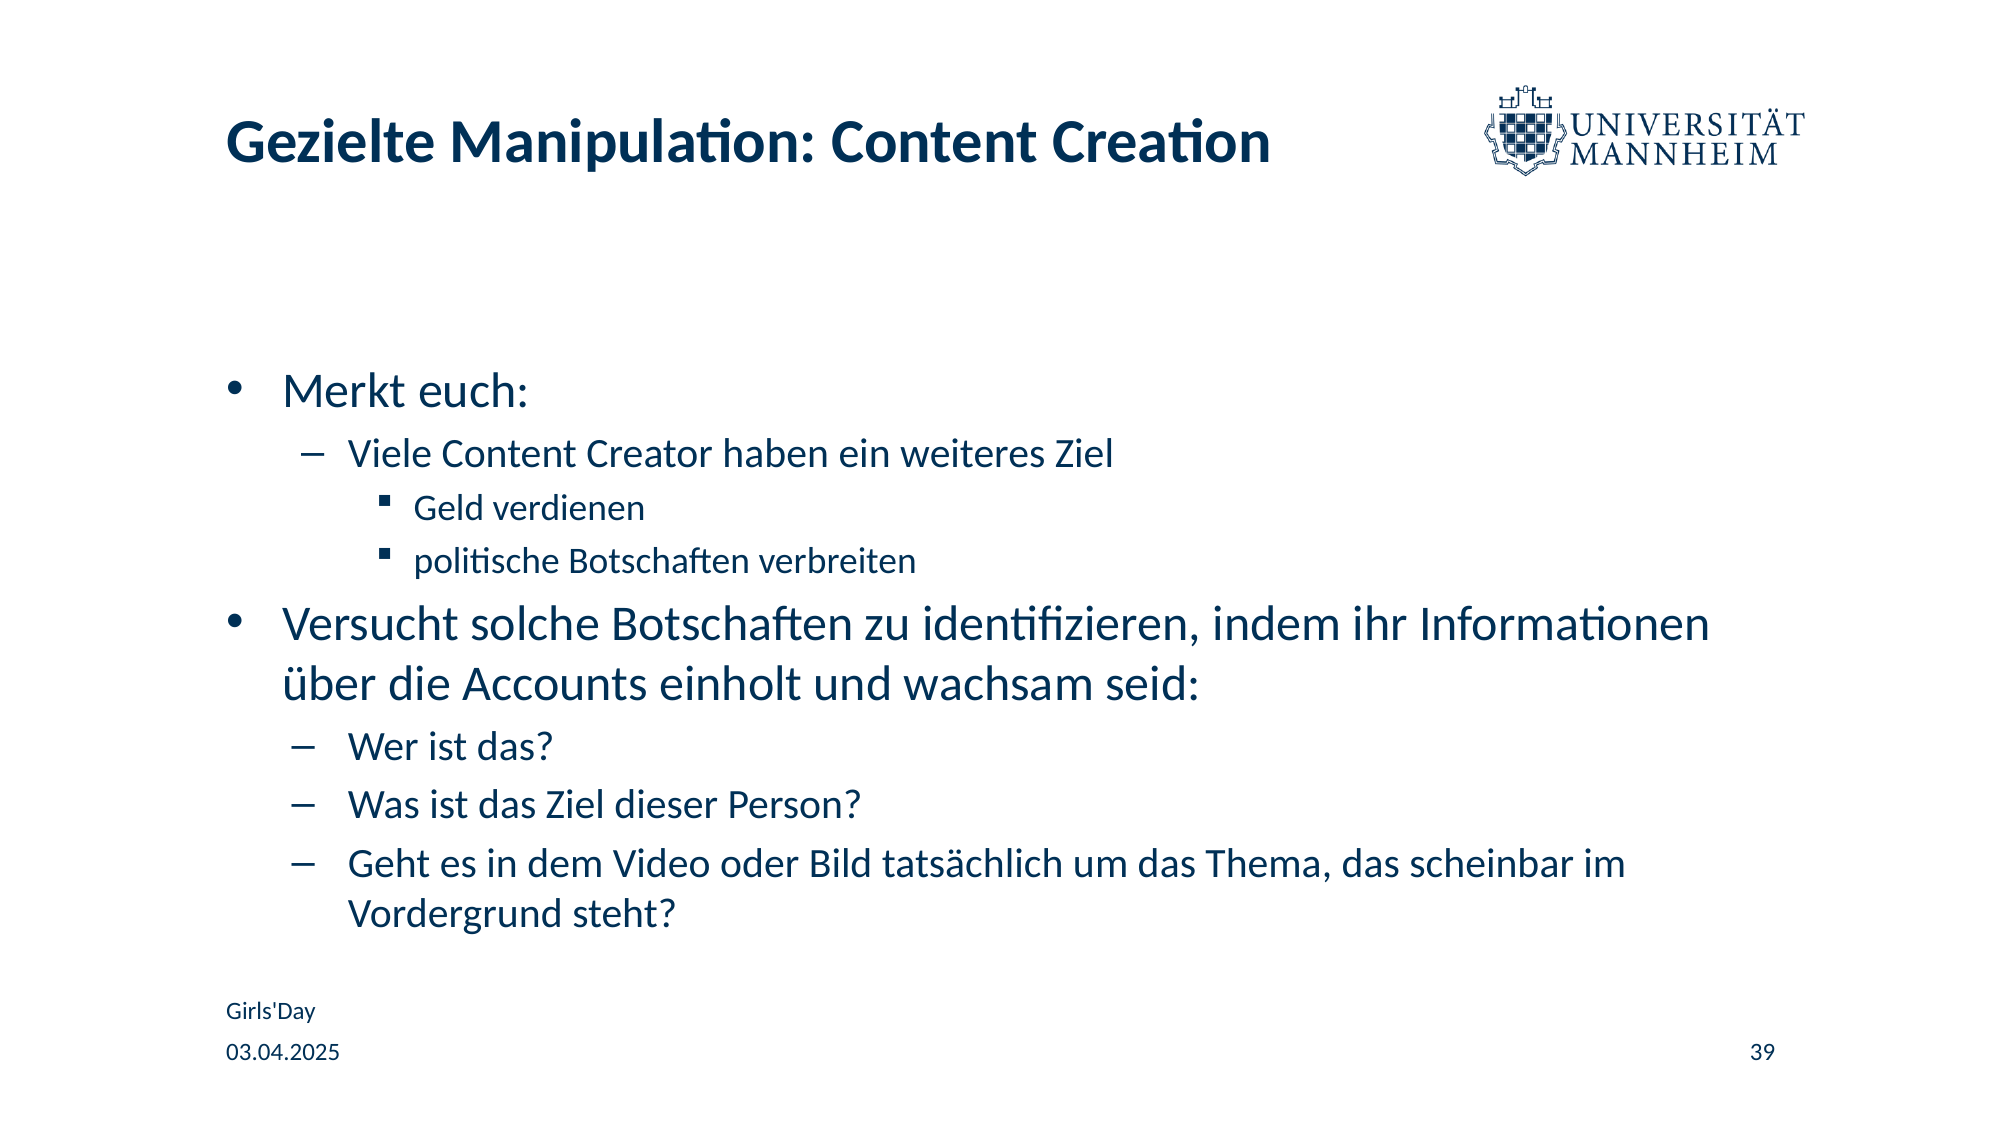

# Gezielte Manipulation: Content Creation
Merkt euch:
Viele Content Creator haben ein weiteres Ziel
Geld verdienen
politische Botschaften verbreiten
Versucht solche Botschaften zu identifizieren, indem ihr Informationen über die Accounts einholt und wachsam seid:
Wer ist das?
Was ist das Ziel dieser Person?
Geht es in dem Video oder Bild tatsächlich um das Thema, das scheinbar im Vordergrund steht?
Girls'Day
03.04.2025
39